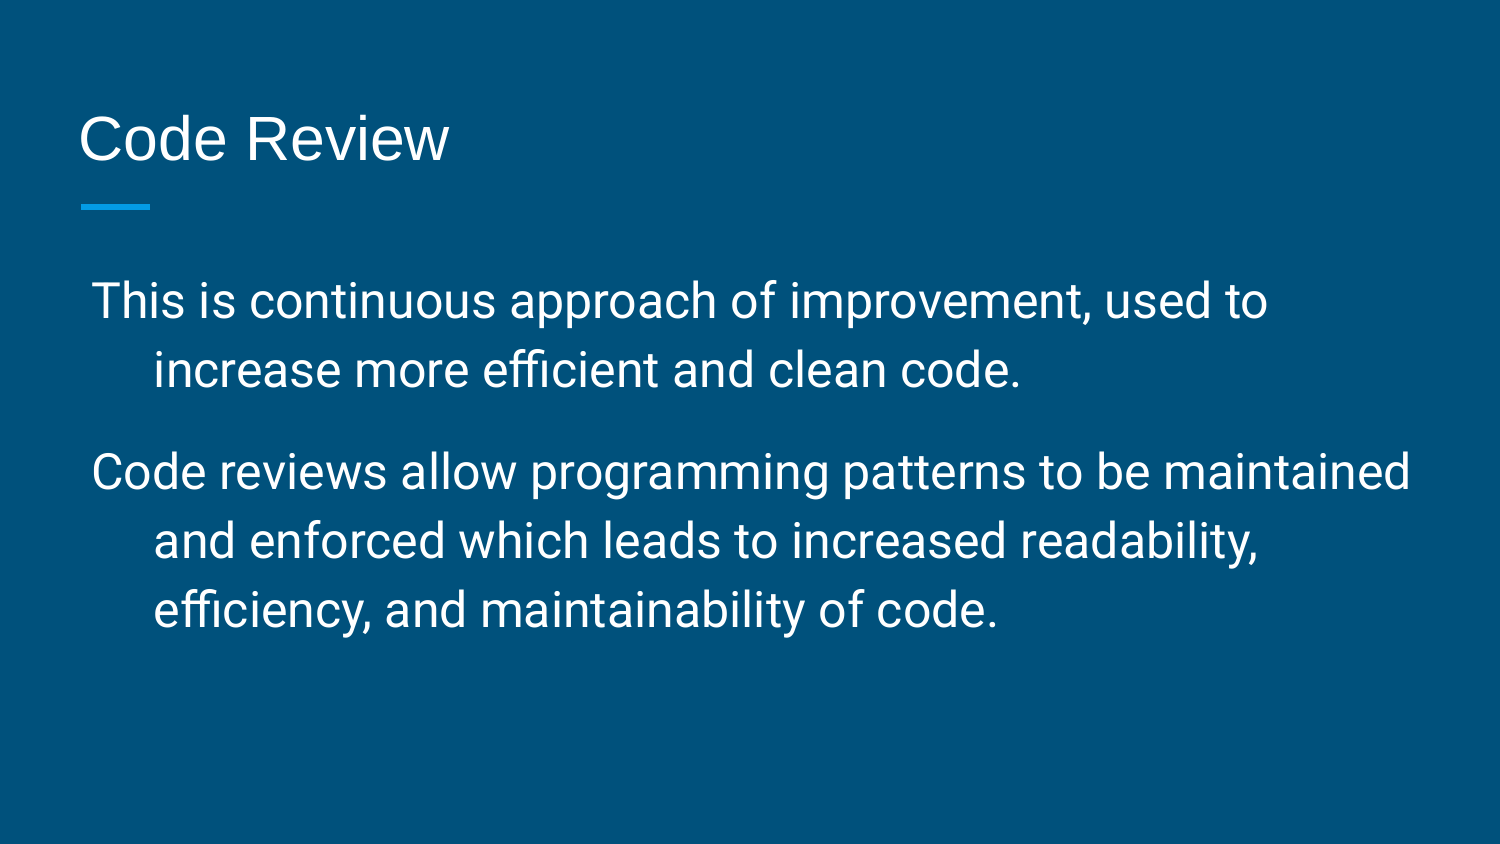

# Code Review
This is continuous approach of improvement, used to increase more efficient and clean code.
Code reviews allow programming patterns to be maintained and enforced which leads to increased readability, efficiency, and maintainability of code.